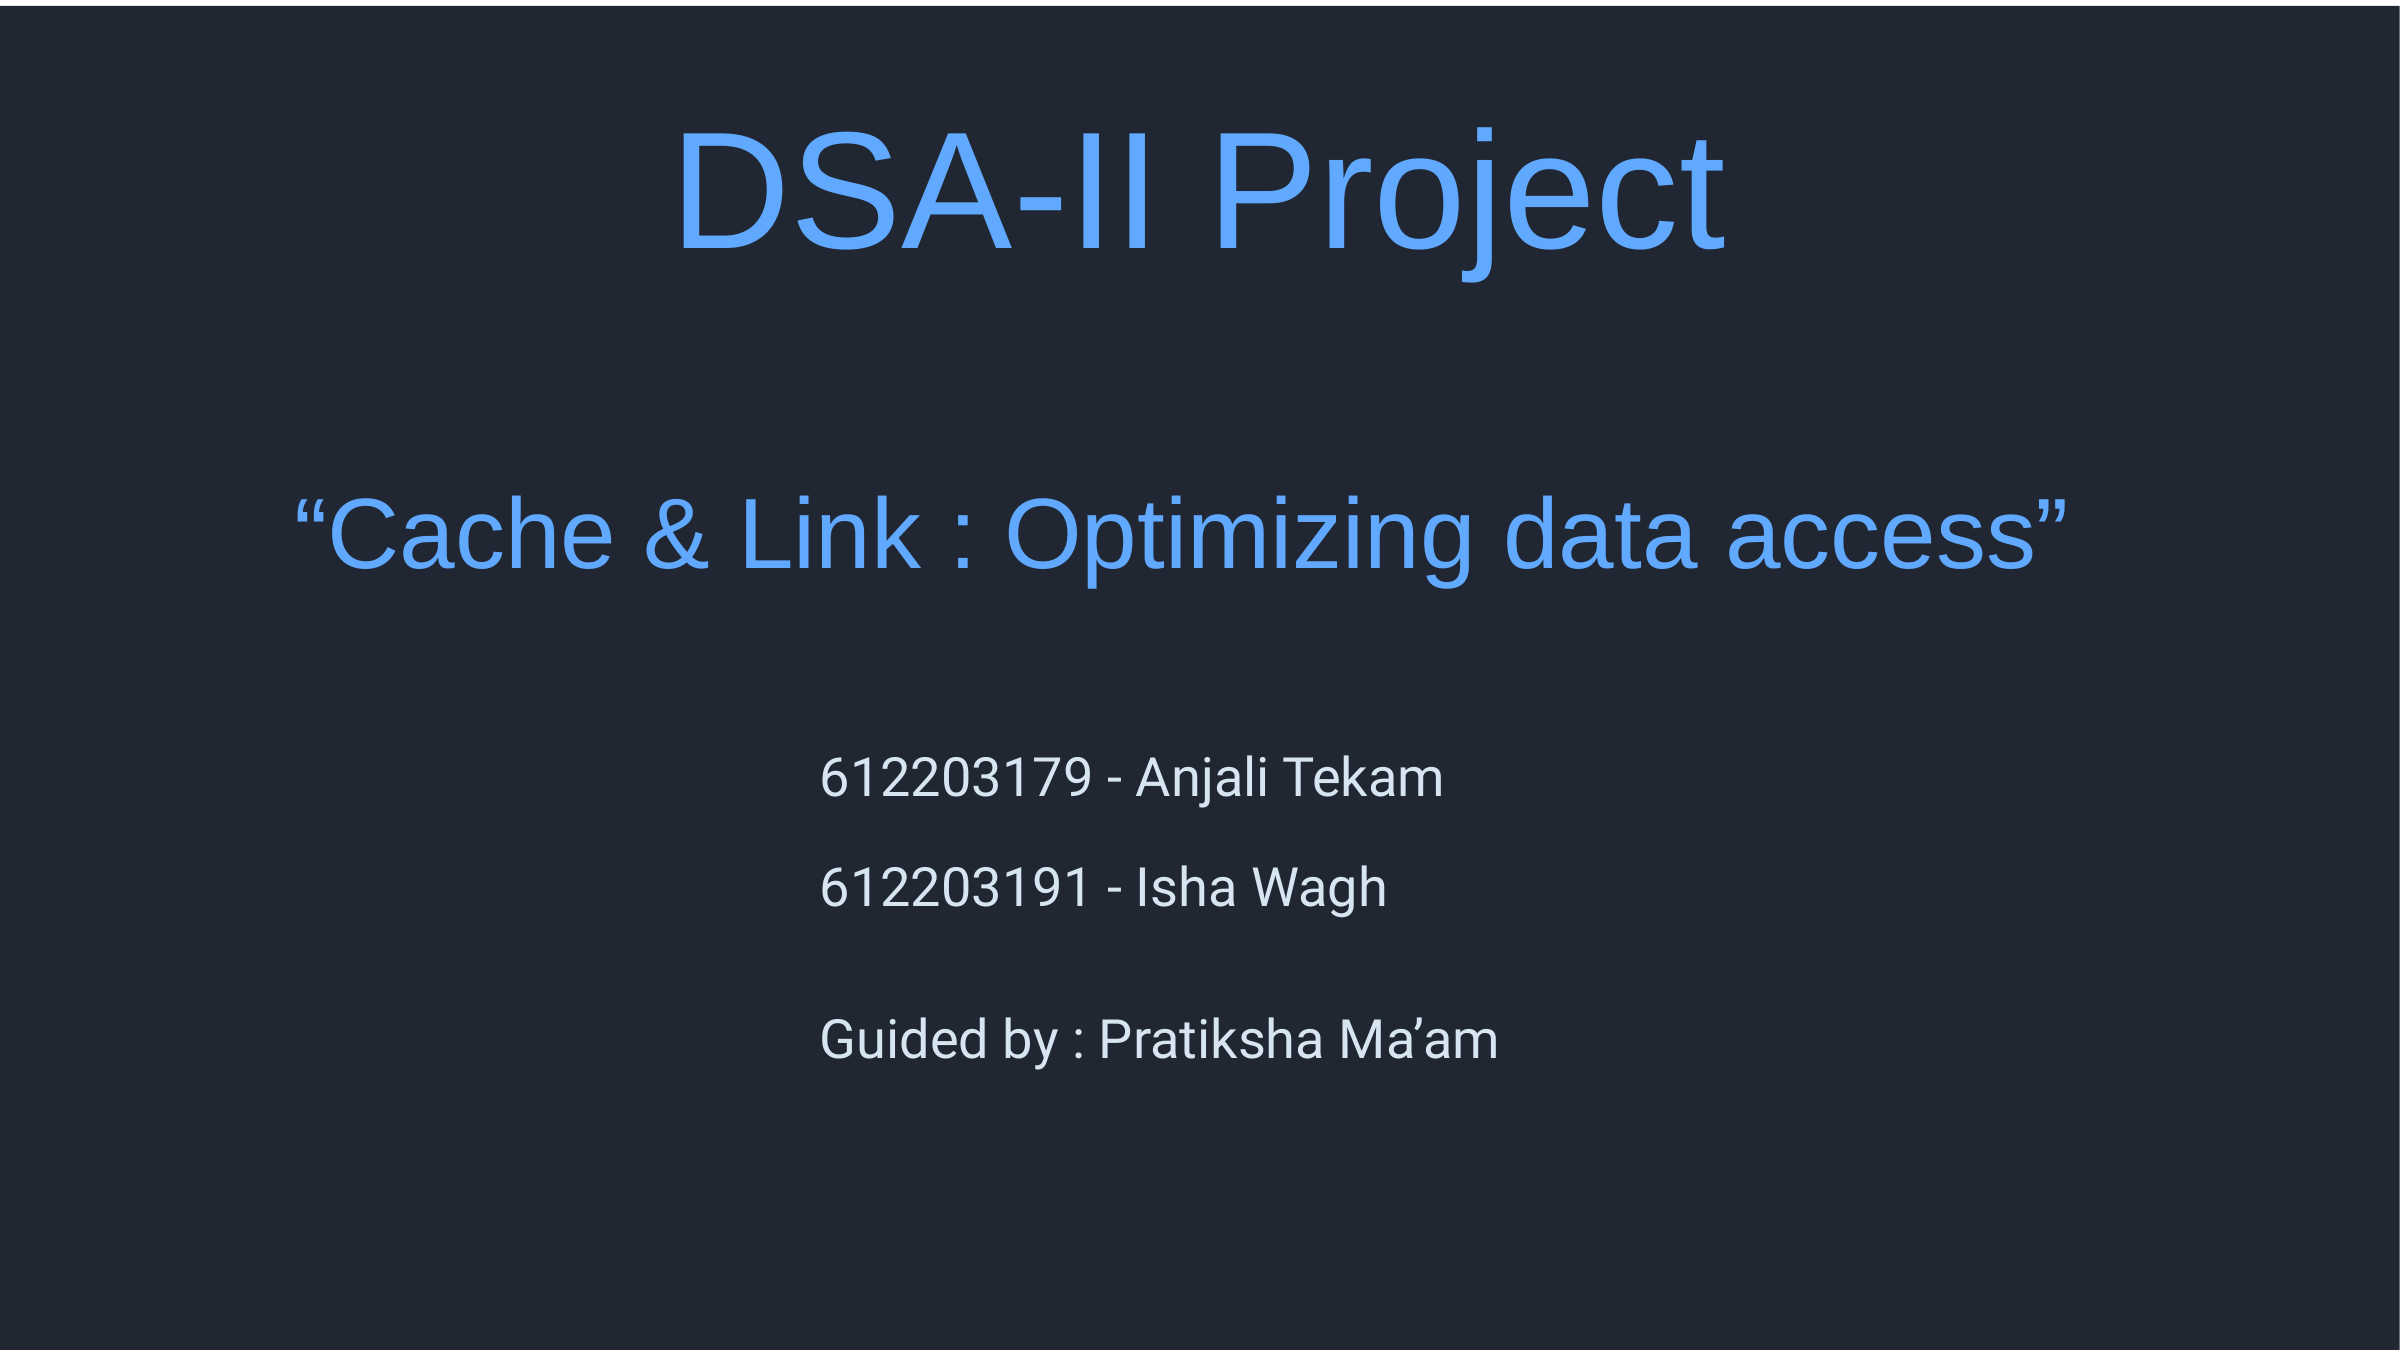

DSA-II Project
“Cache & Link : Optimizing data access”
612203179 - Anjali Tekam

612203191 - Isha Wagh

Guided by : Pratiksha Ma’am